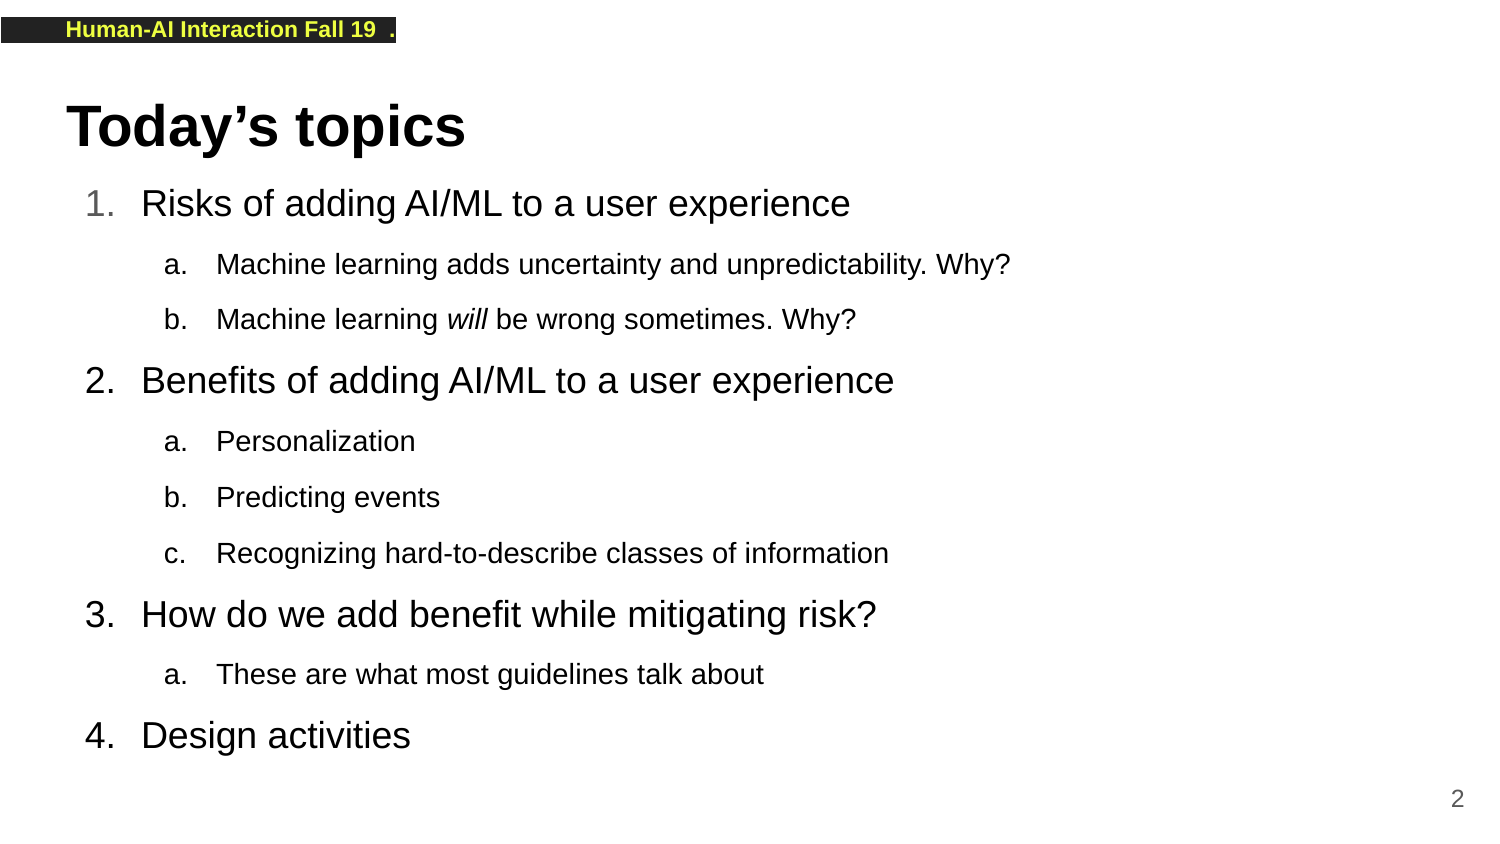

# Today’s topics
Risks of adding AI/ML to a user experience
Machine learning adds uncertainty and unpredictability. Why?
Machine learning will be wrong sometimes. Why?
Benefits of adding AI/ML to a user experience
Personalization
Predicting events
Recognizing hard-to-describe classes of information
How do we add benefit while mitigating risk?
These are what most guidelines talk about
Design activities
2